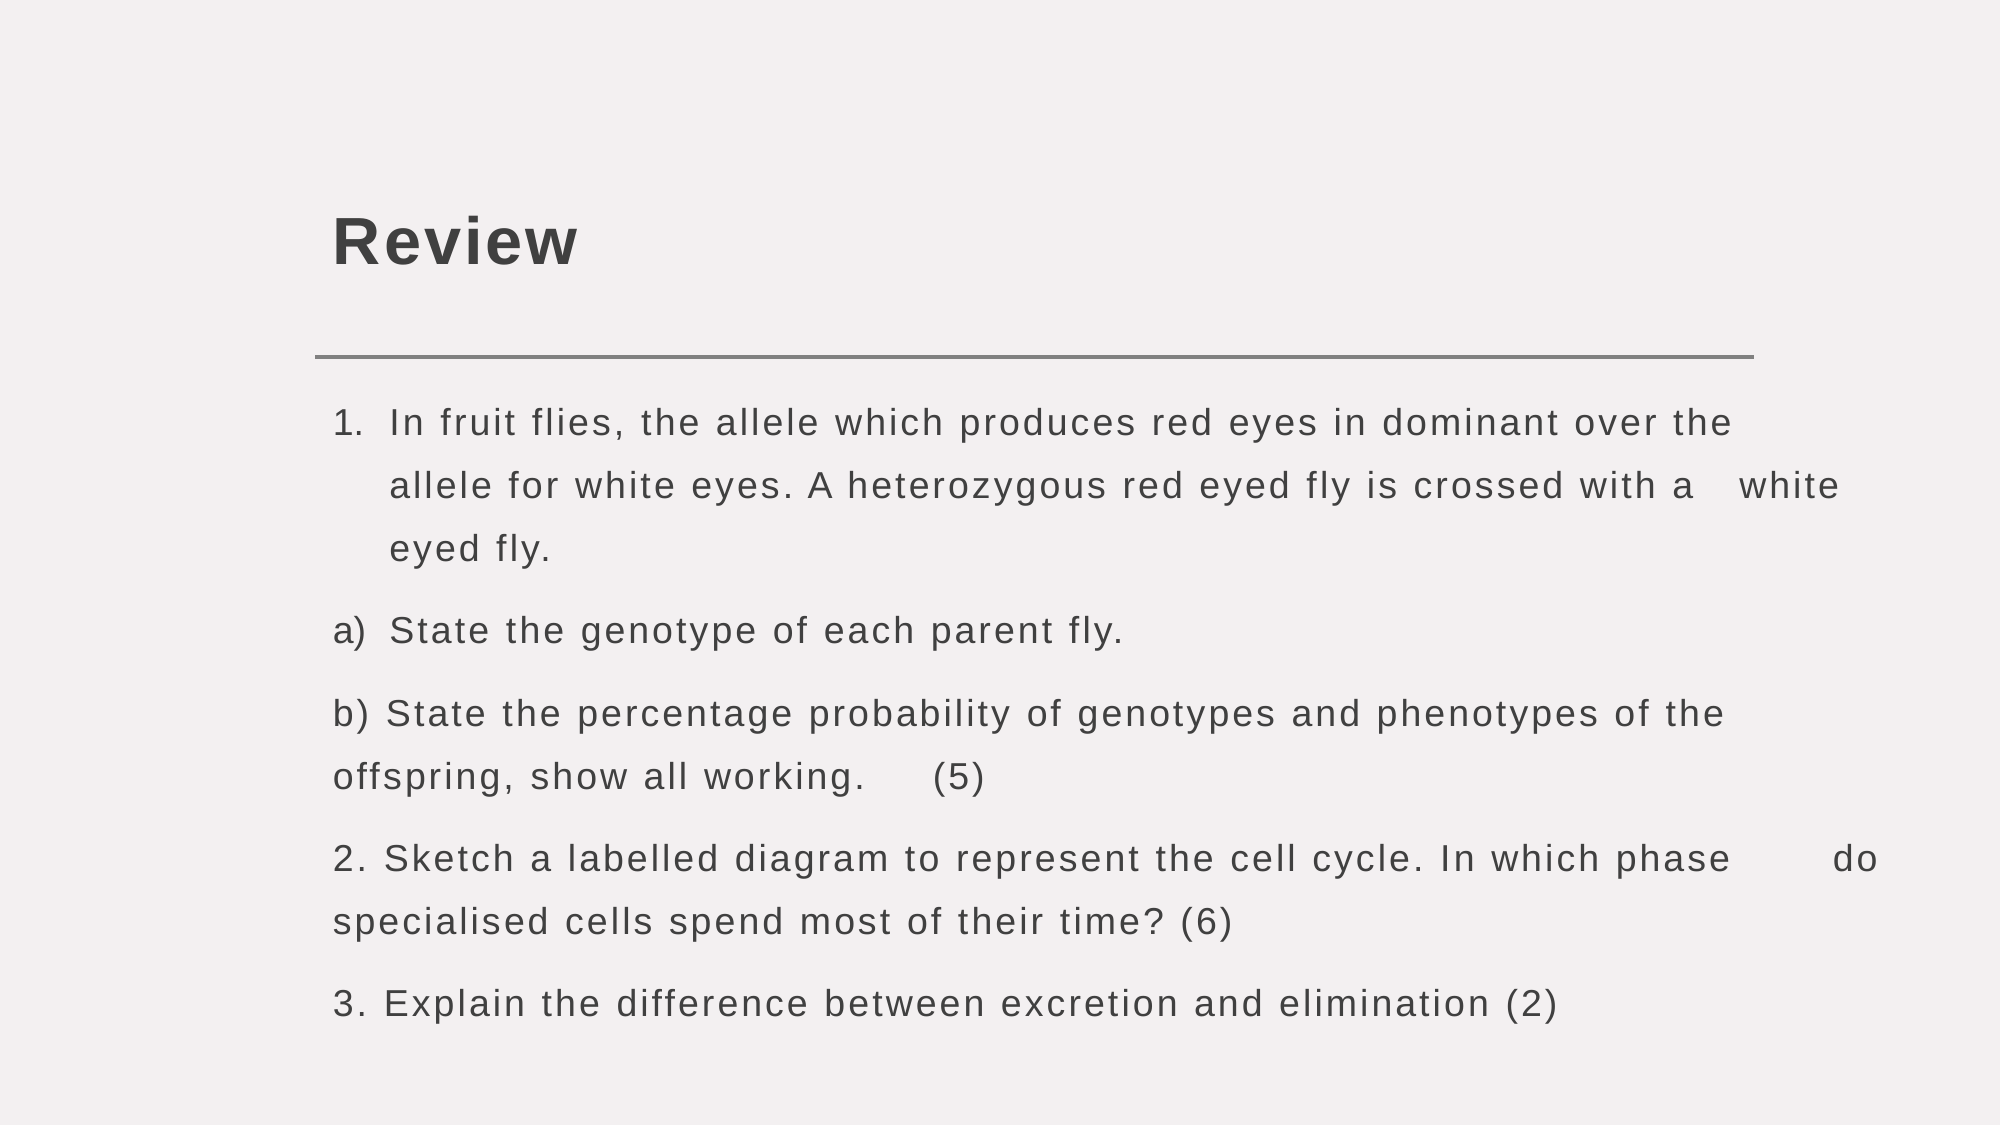

# Review
In fruit flies, the allele which produces red eyes in dominant over the 	allele for white eyes. A heterozygous red eyed fly is crossed with a 	white eyed fly.
State the genotype of each parent fly.
b) State the percentage probability of genotypes and phenotypes of the 	offspring, show all working.	(5)
2. Sketch a labelled diagram to represent the cell cycle. In which phase 	do specialised cells spend most of their time? (6)
3. Explain the difference between excretion and elimination (2)